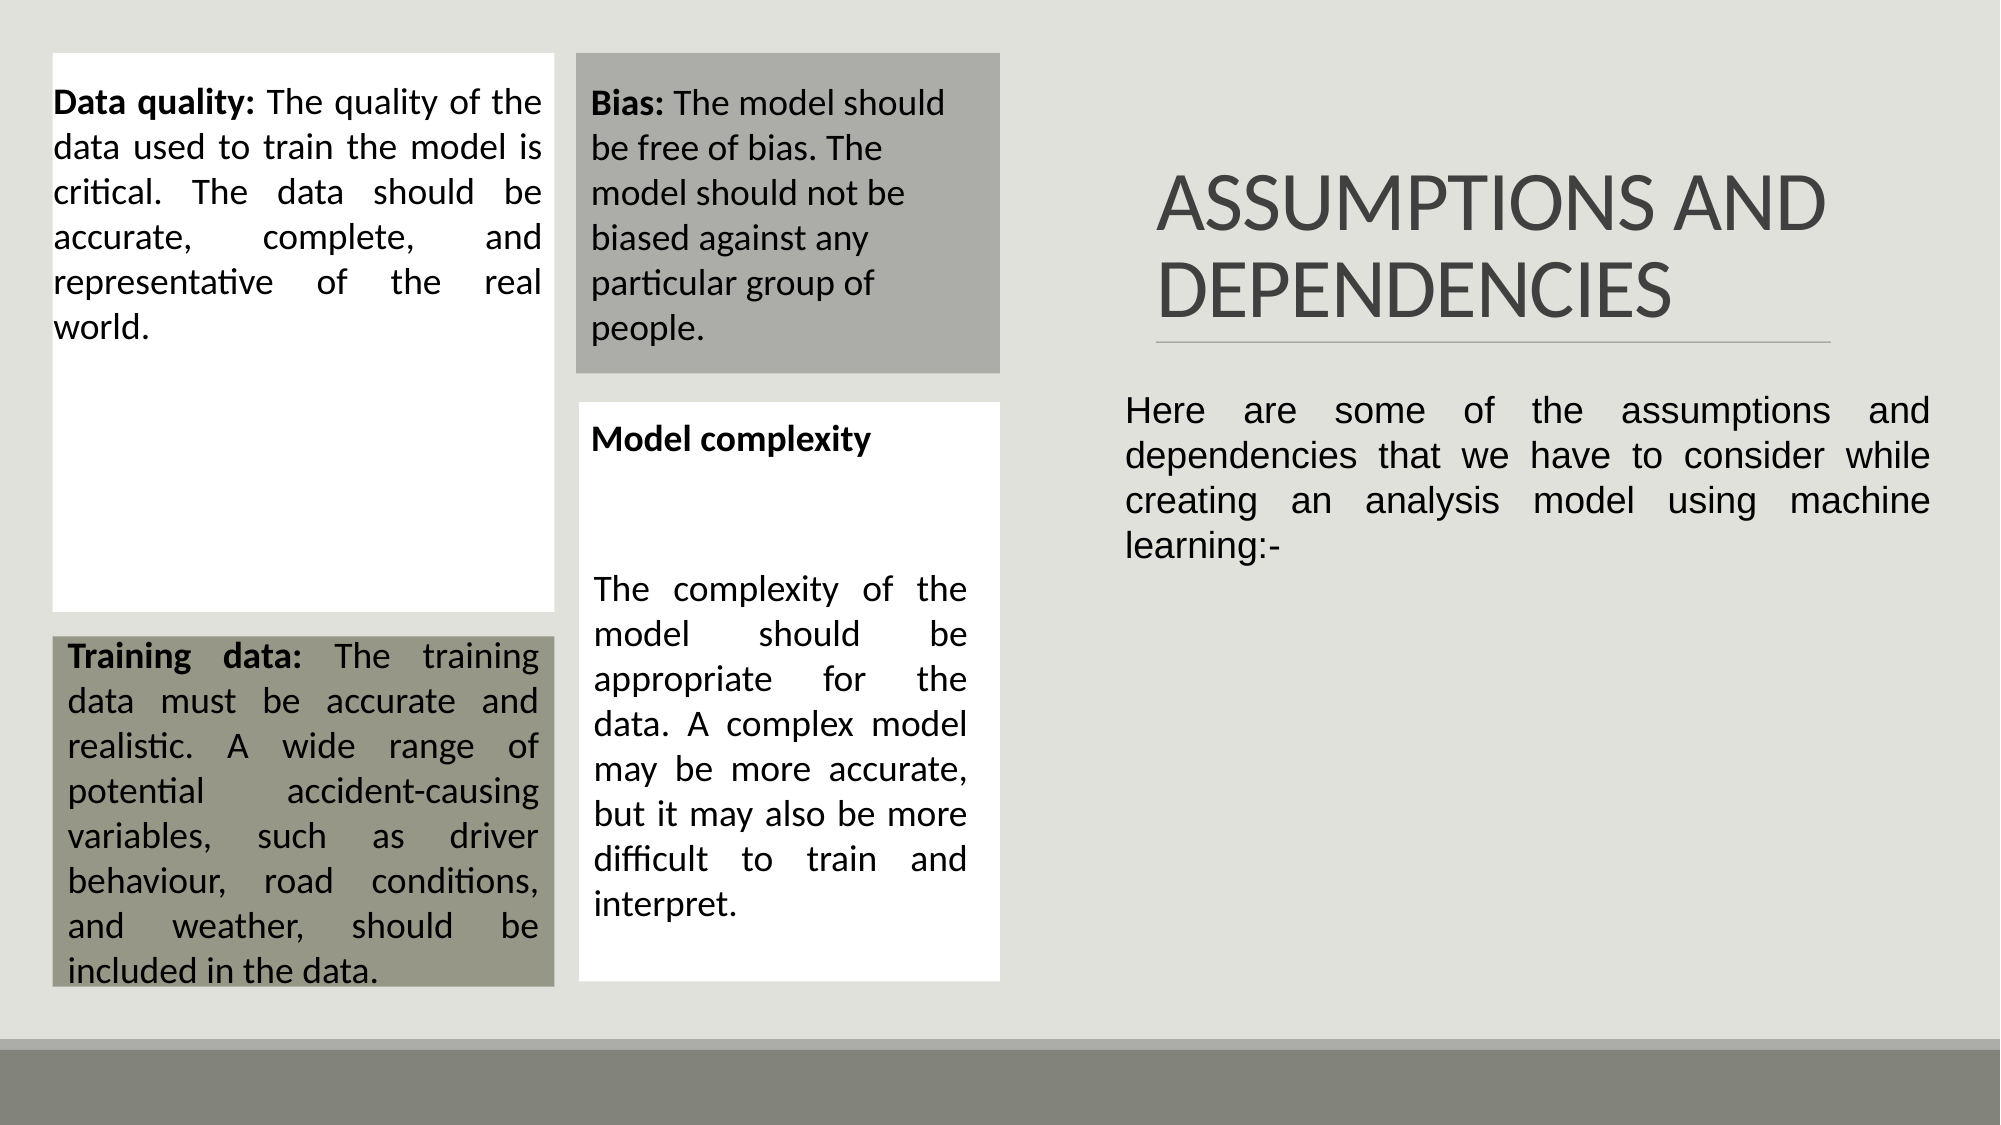

Bias: The model should be free of bias. The model should not be biased against any particular group of people.
Data quality: The quality of the data used to train the model is critical. The data should be accurate, complete, and representative of the real world.
# ASSUMPTIONS AND DEPENDENCIES
Here are some of the assumptions and dependencies that we have to consider while creating an analysis model using machine learning:-

Model complexity
The complexity of the model should be appropriate for the data. A complex model may be more accurate, but it may also be more difficult to train and interpret.

Training data: The training data must be accurate and realistic. A wide range of potential accident-causing variables, such as driver behaviour, road conditions, and weather, should be included in the data.